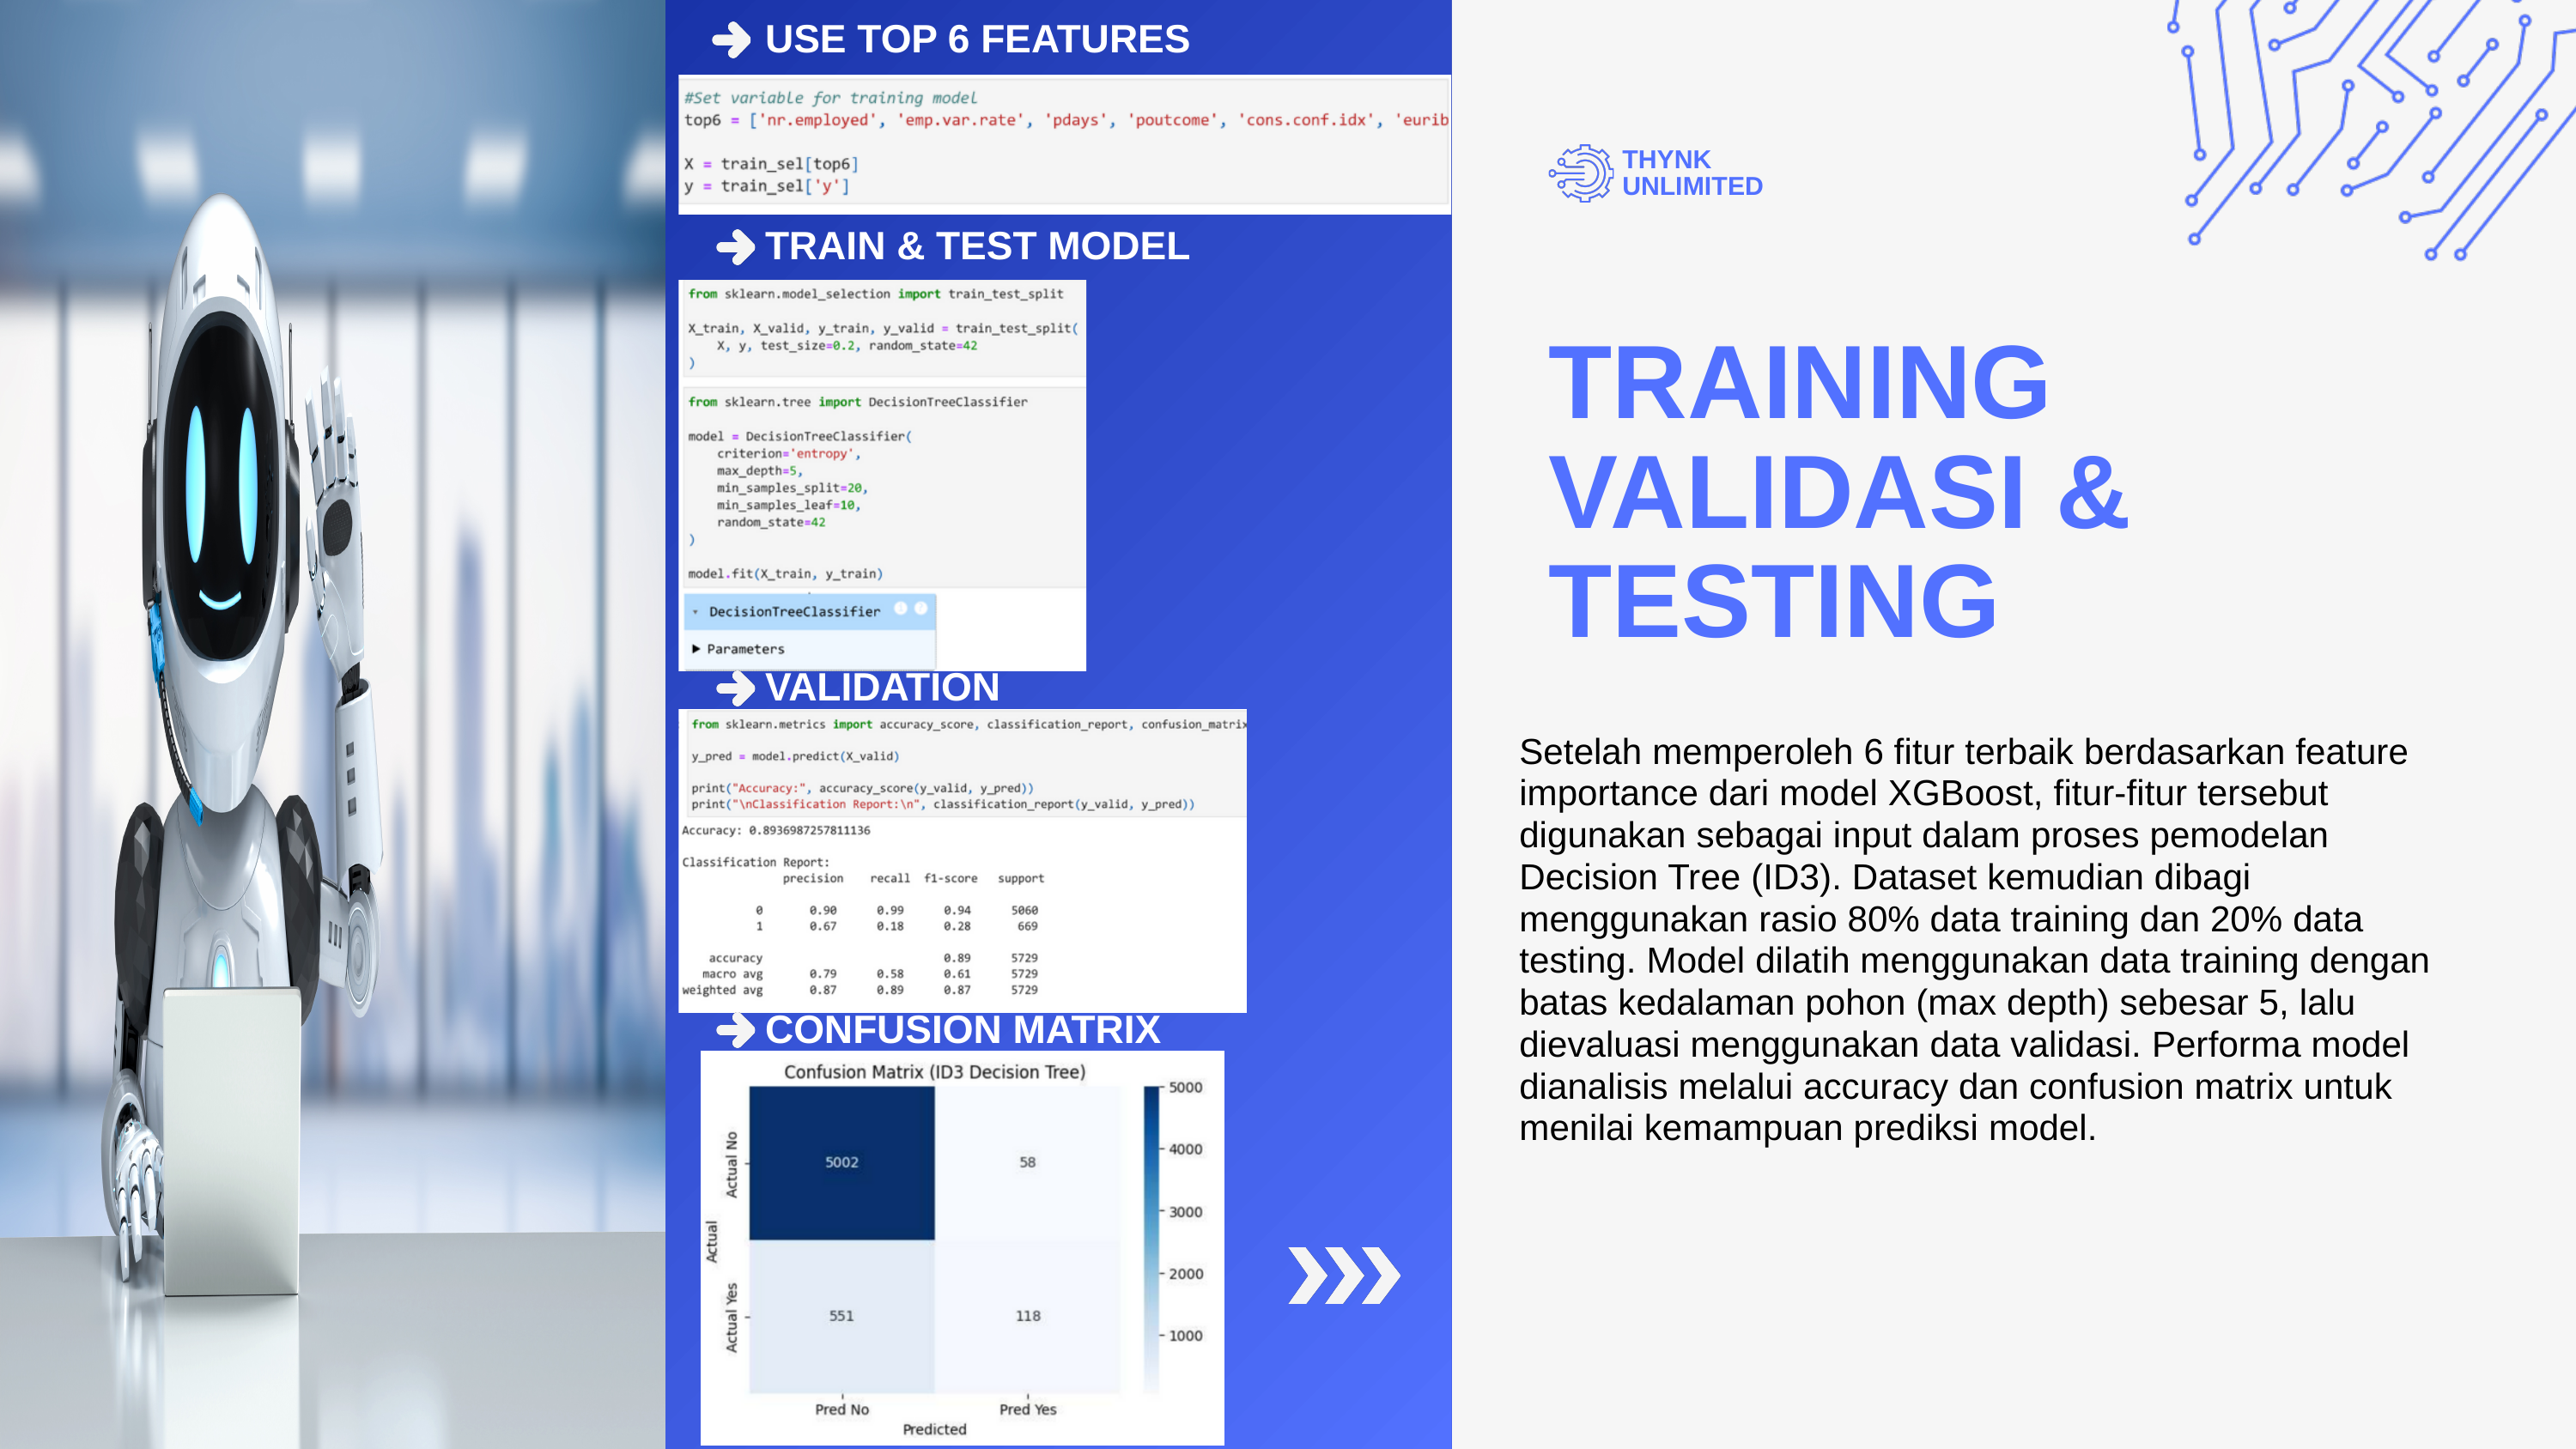

USE TOP 6 FEATURES

THYNK UNLIMITED
TRAIN & TEST MODEL

TRAINING VALIDASI & TESTING
VALIDATION

Setelah memperoleh 6 fitur terbaik berdasarkan feature importance dari model XGBoost, fitur-fitur tersebut digunakan sebagai input dalam proses pemodelan Decision Tree (ID3). Dataset kemudian dibagi menggunakan rasio 80% data training dan 20% data testing. Model dilatih menggunakan data training dengan batas kedalaman pohon (max depth) sebesar 5, lalu dievaluasi menggunakan data validasi. Performa model dianalisis melalui accuracy dan confusion matrix untuk menilai kemampuan prediksi model.
CONFUSION MATRIX